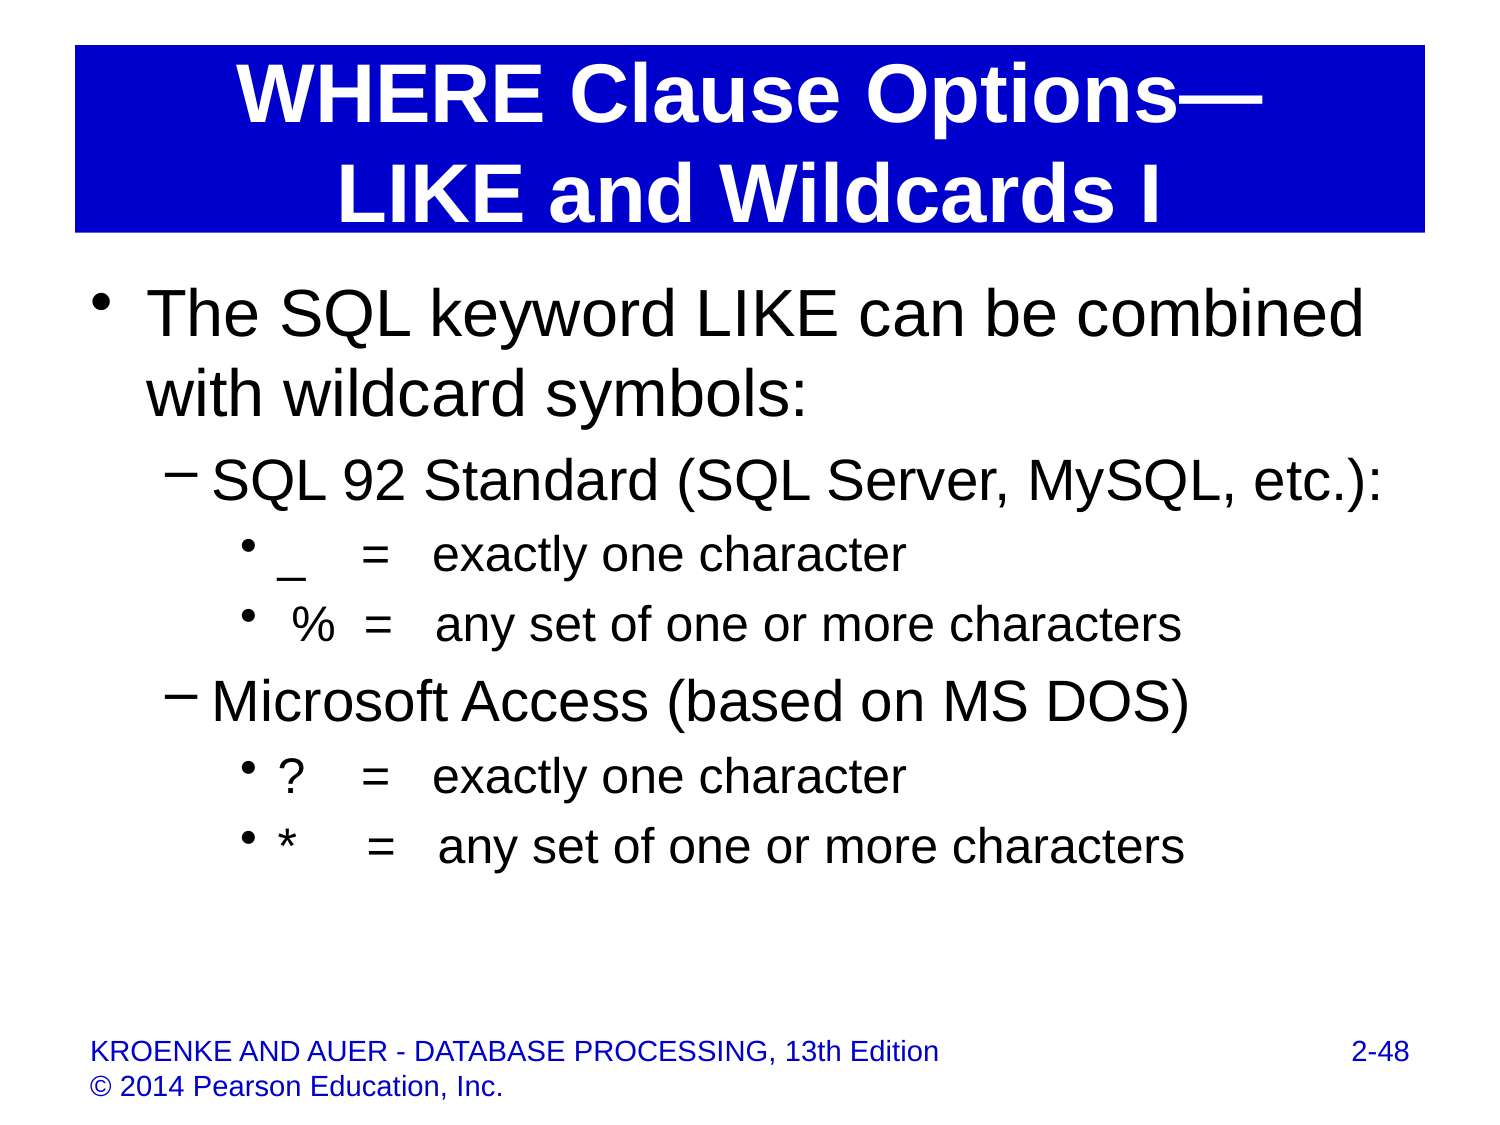

# WHERE Clause Options— LIKE and Wildcards I
The SQL keyword LIKE can be combined with wildcard symbols:
SQL 92 Standard (SQL Server, MySQL, etc.):
_    =   exactly one character
 %  =   any set of one or more characters
Microsoft Access (based on MS DOS)
?    =   exactly one character
*     =   any set of one or more characters
2-48

KROENKE AND AUER - DATABASE PROCESSING, 13th Edition  © 2014 Pearson Education, Inc.